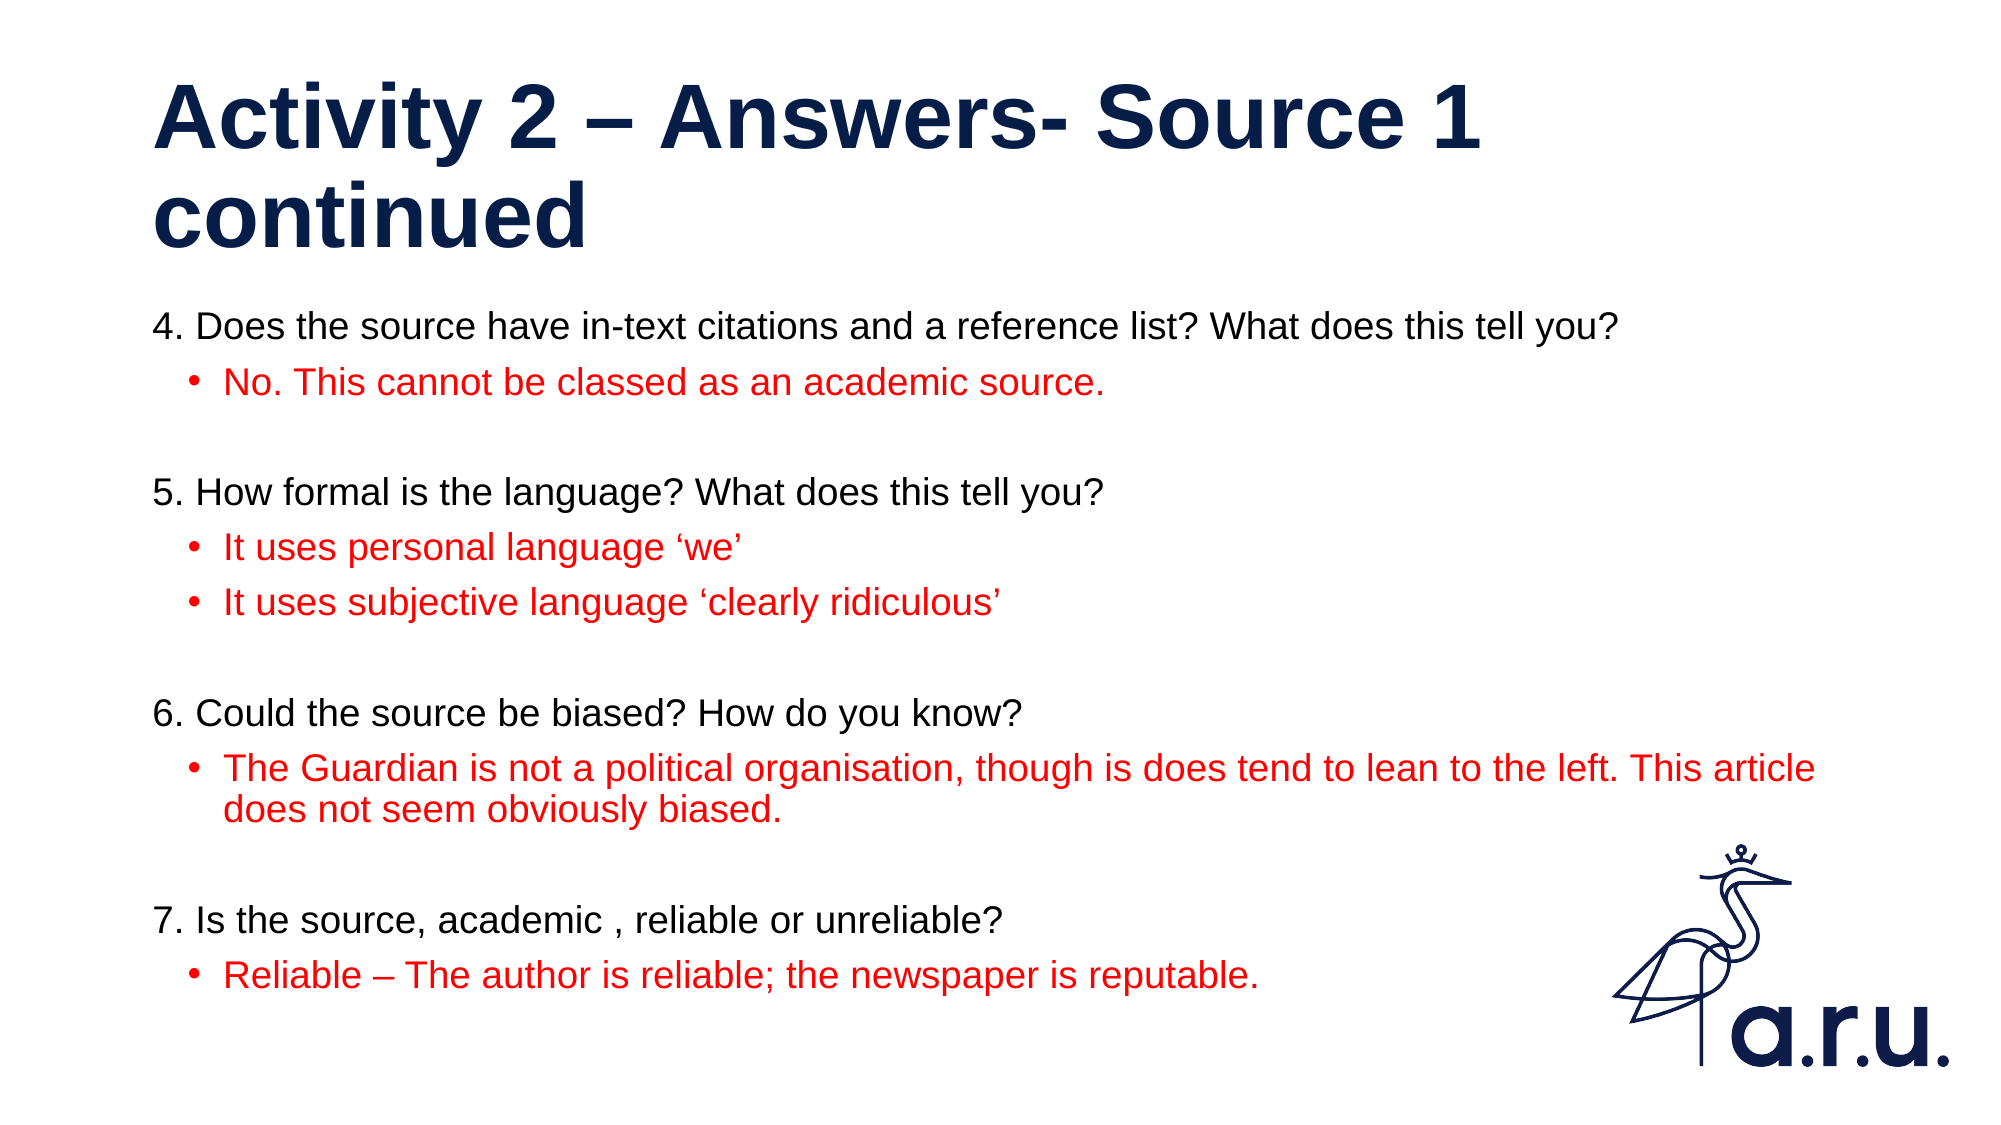

# Activity 2 – Answers- Source 1 continued
4. Does the source have in-text citations and a reference list? What does this tell you?
No. This cannot be classed as an academic source.

5. How formal is the language? What does this tell you?
It uses personal language ‘we’
It uses subjective language ‘clearly ridiculous’

6. Could the source be biased? How do you know?
The Guardian is not a political organisation, though is does tend to lean to the left. This article does not seem obviously biased.

7. Is the source, academic , reliable or unreliable?
Reliable – The author is reliable; the newspaper is reputable.